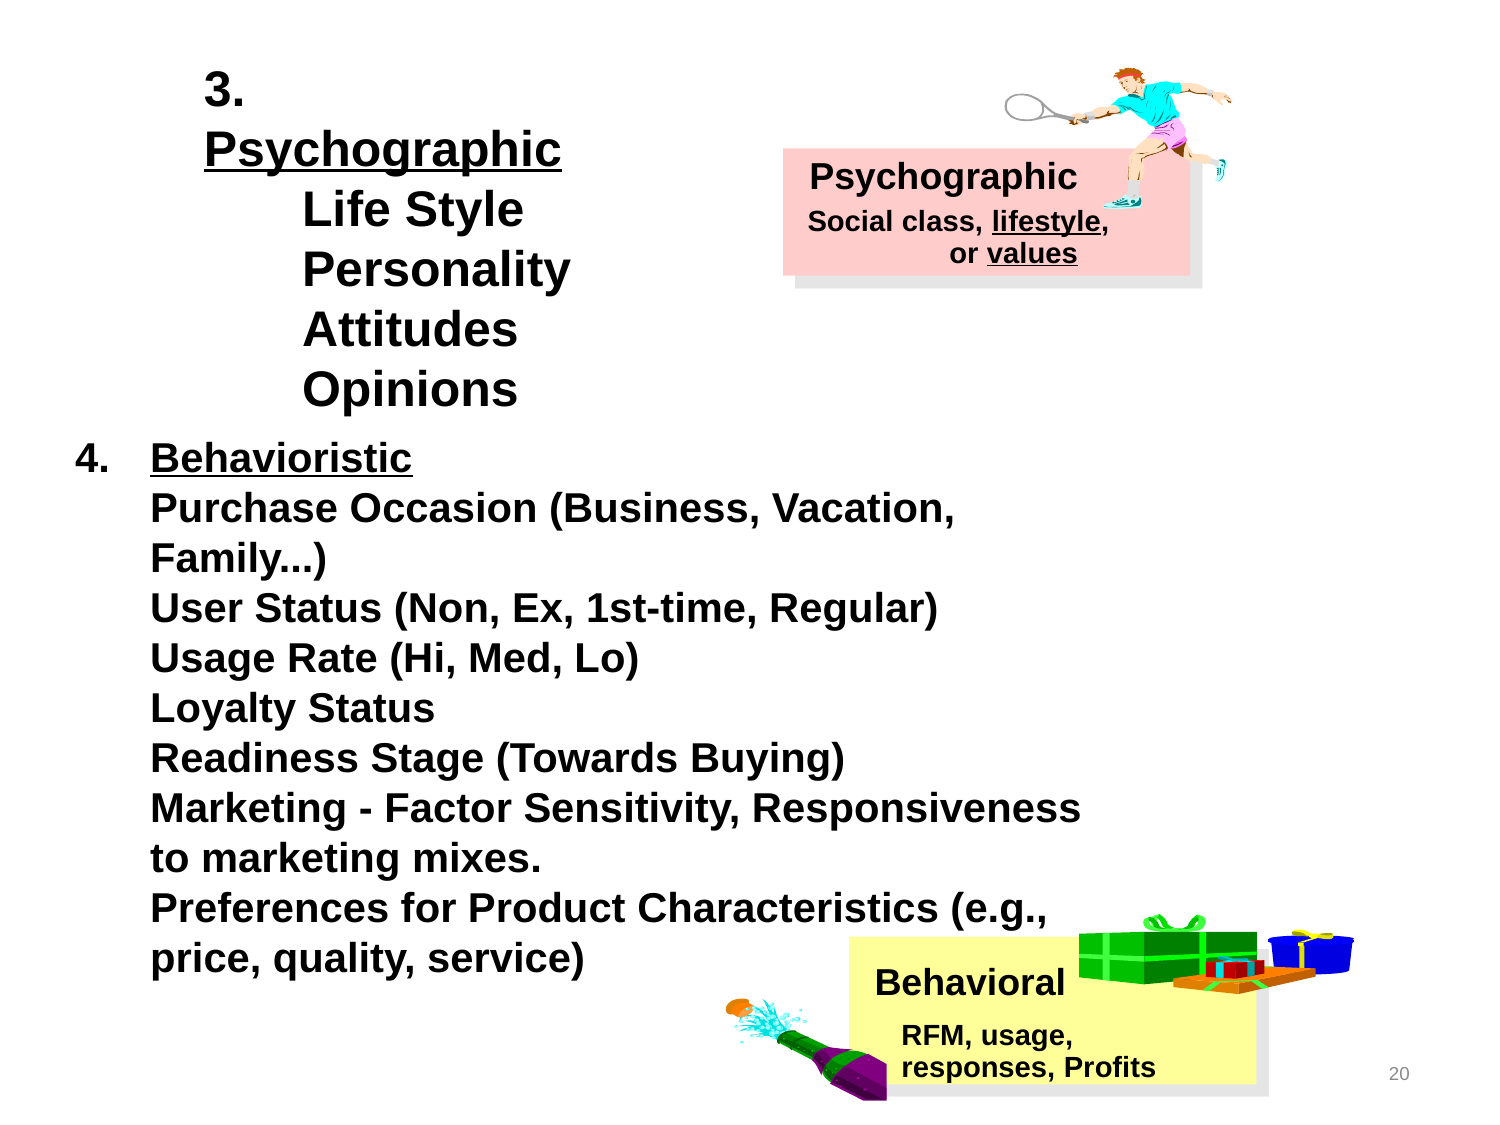

3.    Psychographic
       Life Style
       Personality
       Attitudes
       Opinions

  Psychographic
 Social class, lifestyle, 	or values
Behavioristic
Purchase Occasion (Business, Vacation, Family...)
User Status (Non, Ex, 1st-time, Regular)
Usage Rate (Hi, Med, Lo)
Loyalty Status
Readiness Stage (Towards Buying)
Marketing - Factor Sensitivity, Responsiveness to marketing mixes.                                           Preferences for Product Characteristics (e.g., price, quality, service)

Behavioral

RFM, usage, responses, Profits
20